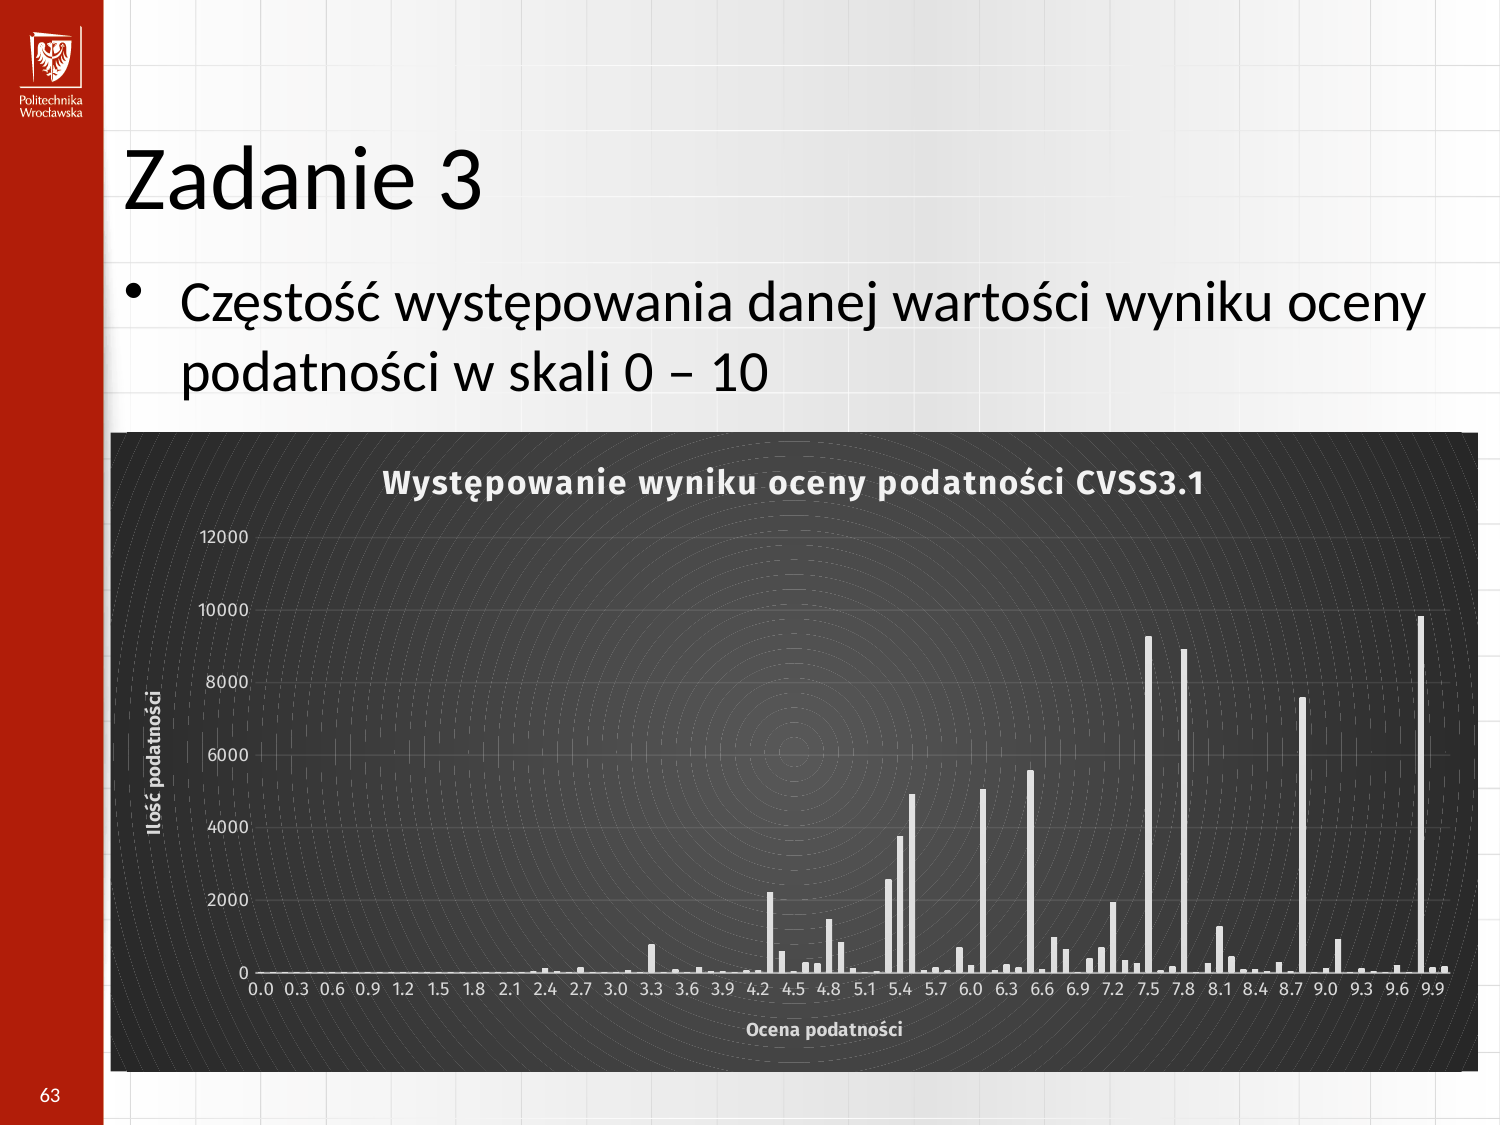

Zadanie 3
Częstość występowania danej wartości wyniku oceny podatności w skali 0 – 10

### Chart: Występowanie wyniku oceny podatności CVSS3.1

| Category | Column2 |
|---|---|
| 0.0 | 0.0 |
| 0.1 | 0.0 |
| 0.2 | 0.0 |
| 0.3 | 0.0 |
| 0.4 | 0.0 |
| 0.5 | 0.0 |
| 0.6 | 0.0 |
| 0.7 | 0.0 |
| 0.8 | 0.0 |
| 0.9 | 0.0 |
| 1.0 | 0.0 |
| 1.1 | 0.0 |
| 1.2 | 0.0 |
| 1.3 | 0.0 |
| 1.4 | 0.0 |
| 1.5 | 0.0 |
| 1.6 | 0.0 |
| 1.7 | 0.0 |
| 1.8 | 3.0 |
| 1.9 | 1.0 |
| 2.0 | 4.0 |
| 2.1 | 4.0 |
| 2.2 | 15.0 |
| 2.3 | 42.0 |
| 2.4 | 108.0 |
| 2.5 | 27.0 |
| 2.6 | 7.0 |
| 2.7 | 148.0 |
| 2.8 | 7.0 |
| 2.9 | 17.0 |
| 3.0 | 4.0 |
| 3.1 | 60.0 |
| 3.2 | 16.0 |
| 3.3 | 774.0 |
| 3.4 | 20.0 |
| 3.5 | 94.0 |
| 3.6 | 9.0 |
| 3.7 | 142.0 |
| 3.8 | 41.0 |
| 3.9 | 32.0 |
| 4.0 | 20.0 |
| 4.1 | 50.0 |
| 4.2 | 72.0 |
| 4.3 | 2222.0 |
| 4.4 | 589.0 |
| 4.5 | 34.0 |
| 4.6 | 282.0 |
| 4.7 | 261.0 |
| 4.8 | 1470.0 |
| 4.9 | 832.0 |
| 5.0 | 112.0 |
| 5.1 | 21.0 |
| 5.2 | 28.0 |
| 5.3 | 2575.0 |
| 5.4 | 3761.0 |
| 5.5 | 4903.0 |
| 5.6 | 62.0 |
| 5.7 | 138.0 |
| 5.8 | 64.0 |
| 5.9 | 708.0 |
| 6.0 | 190.0 |
| 6.1 | 5052.0 |
| 6.2 | 73.0 |
| 6.3 | 225.0 |
| 6.4 | 156.0 |
| 6.5 | 5568.0 |
| 6.6 | 98.0 |
| 6.7 | 978.0 |
| 6.8 | 629.0 |
| 6.9 | 5.0 |
| 7.0 | 393.0 |
| 7.1 | 691.0 |
| 7.2 | 1931.0 |
| 7.3 | 328.0 |
| 7.4 | 244.0 |
| 7.5 | 9263.0 |
| 7.6 | 65.0 |
| 7.7 | 171.0 |
| 7.8 | 8904.0 |
| 7.9 | 9.0 |
| 8.0 | 245.0 |
| 8.1 | 1266.0 |
| 8.2 | 439.0 |
| 8.3 | 89.0 |
| 8.4 | 97.0 |
| 8.5 | 34.0 |
| 8.6 | 292.0 |
| 8.7 | 23.0 |
| 8.8 | 7587.0 |
| 8.9 | 5.0 |
| 9.0 | 119.0 |
| 9.1 | 930.0 |
| 9.2 | 0.0 |
| 9.3 | 108.0 |
| 9.4 | 22.0 |
| 9.5 | 0.0 |
| 9.6 | 213.0 |
| 9.7 | 0.0 |
| 9.8 | 9836.0 |
| 9.9 | 157.0 |
| 10.0 | 176.0 |